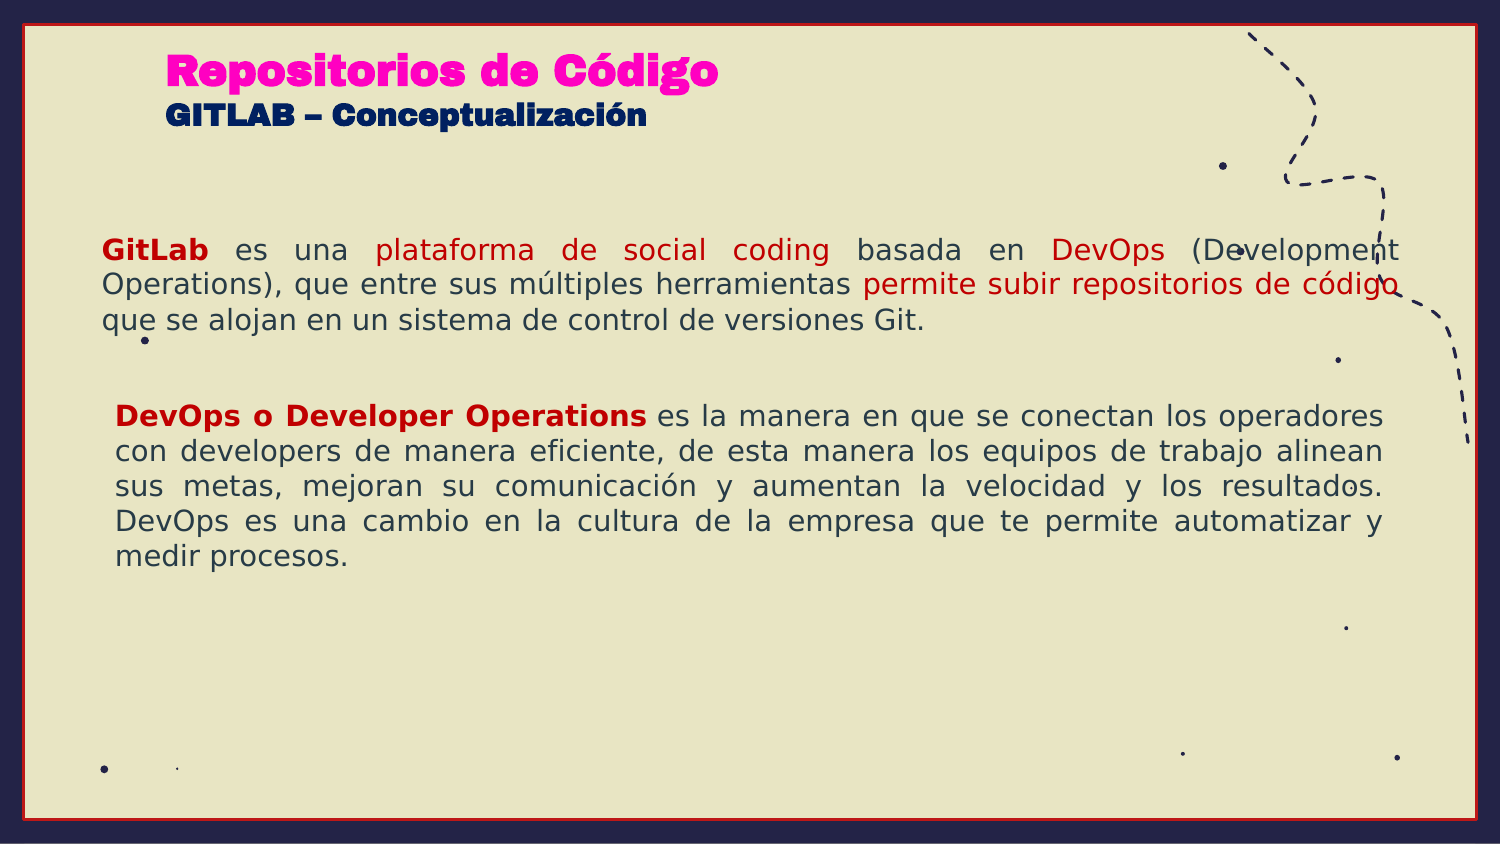

Repositorios de Código
GITLAB – Conceptualización
GitLab es una plataforma de social coding basada en DevOps (Development Operations), que entre sus múltiples herramientas permite subir repositorios de código que se alojan en un sistema de control de versiones Git.
DevOps o Developer Operations es la manera en que se conectan los operadores con developers de manera eficiente, de esta manera los equipos de trabajo alinean sus metas, mejoran su comunicación y aumentan la velocidad y los resultados. DevOps es una cambio en la cultura de la empresa que te permite automatizar y medir procesos.